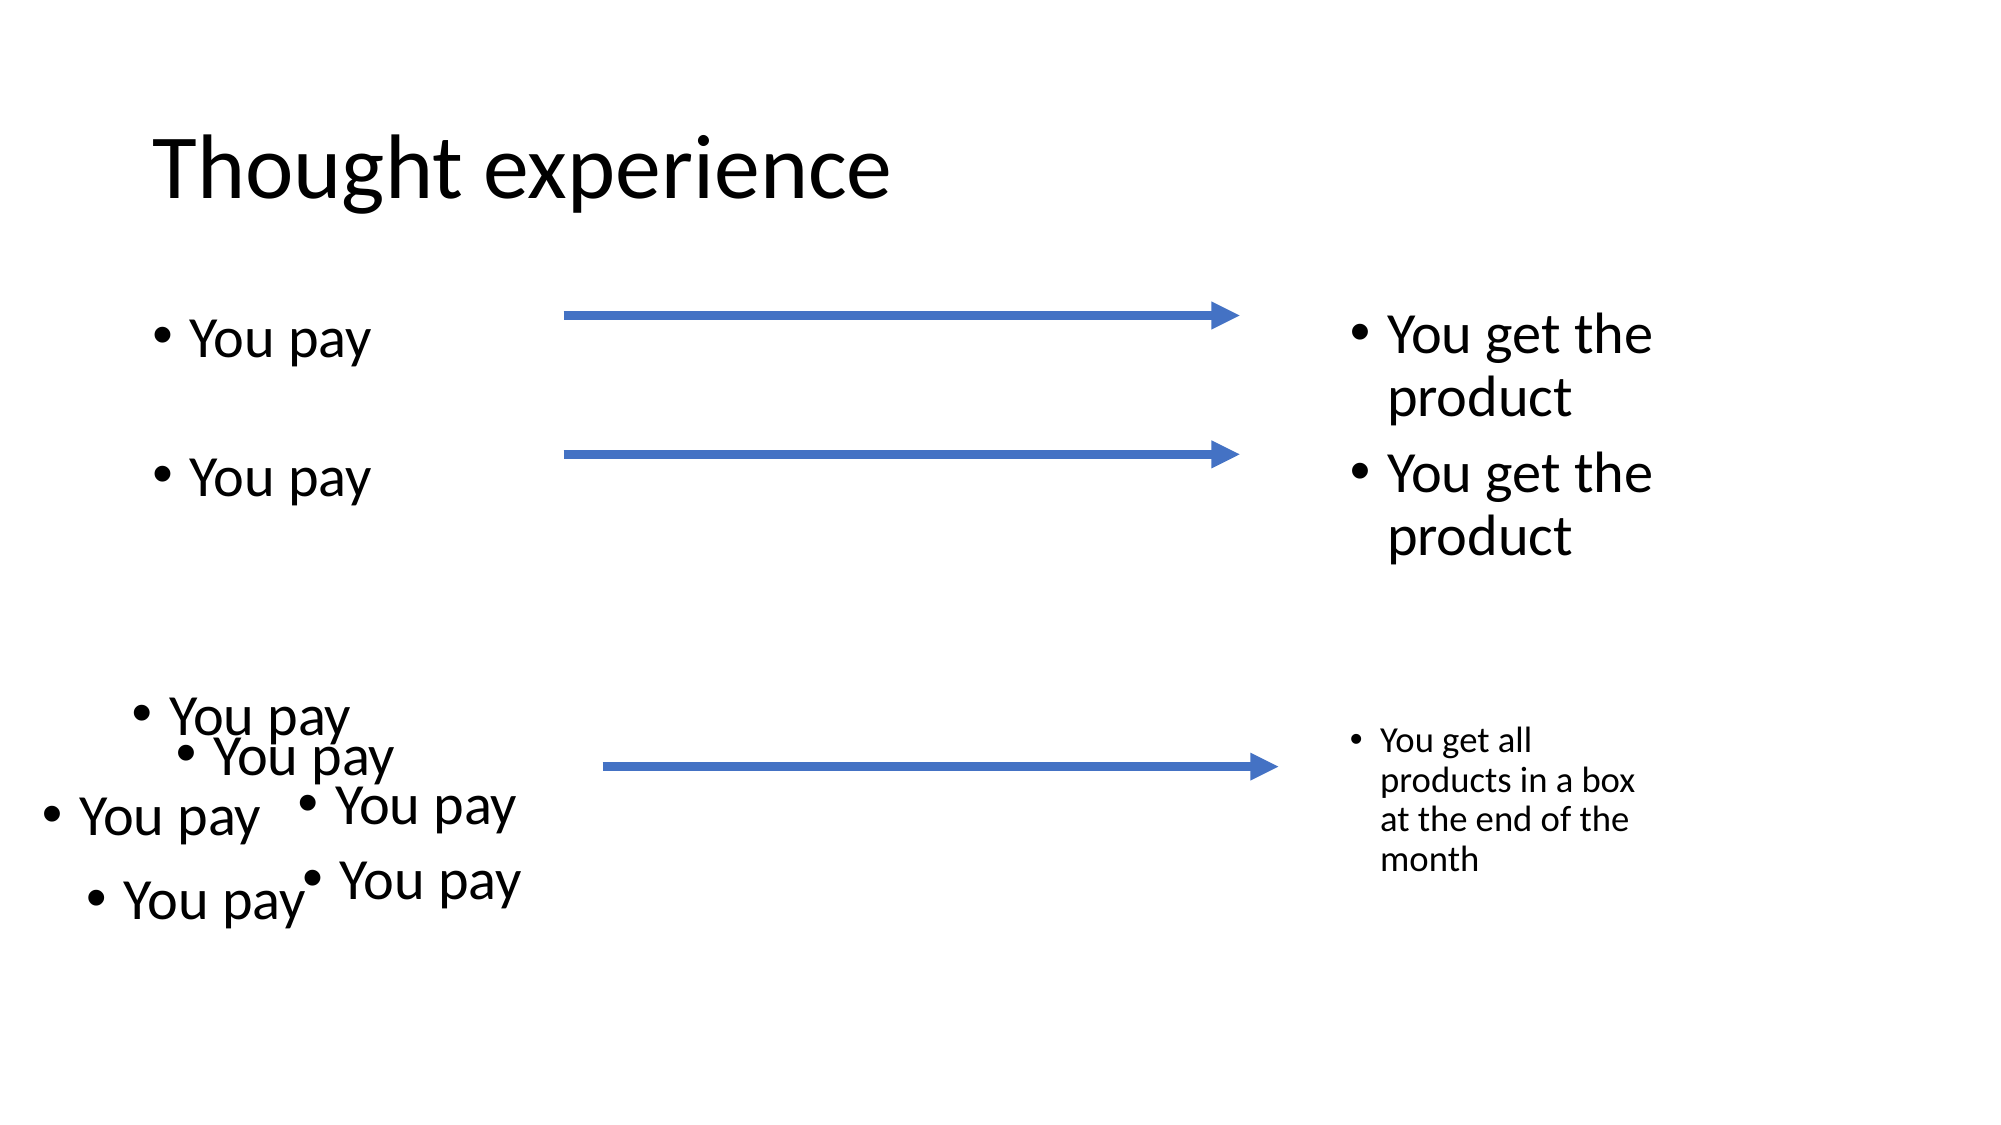

# Thought experience
You get the product
You pay
You get the product
You pay
You pay
You get all products in a box at the end of the month
You pay
You pay
You pay
You pay
You pay